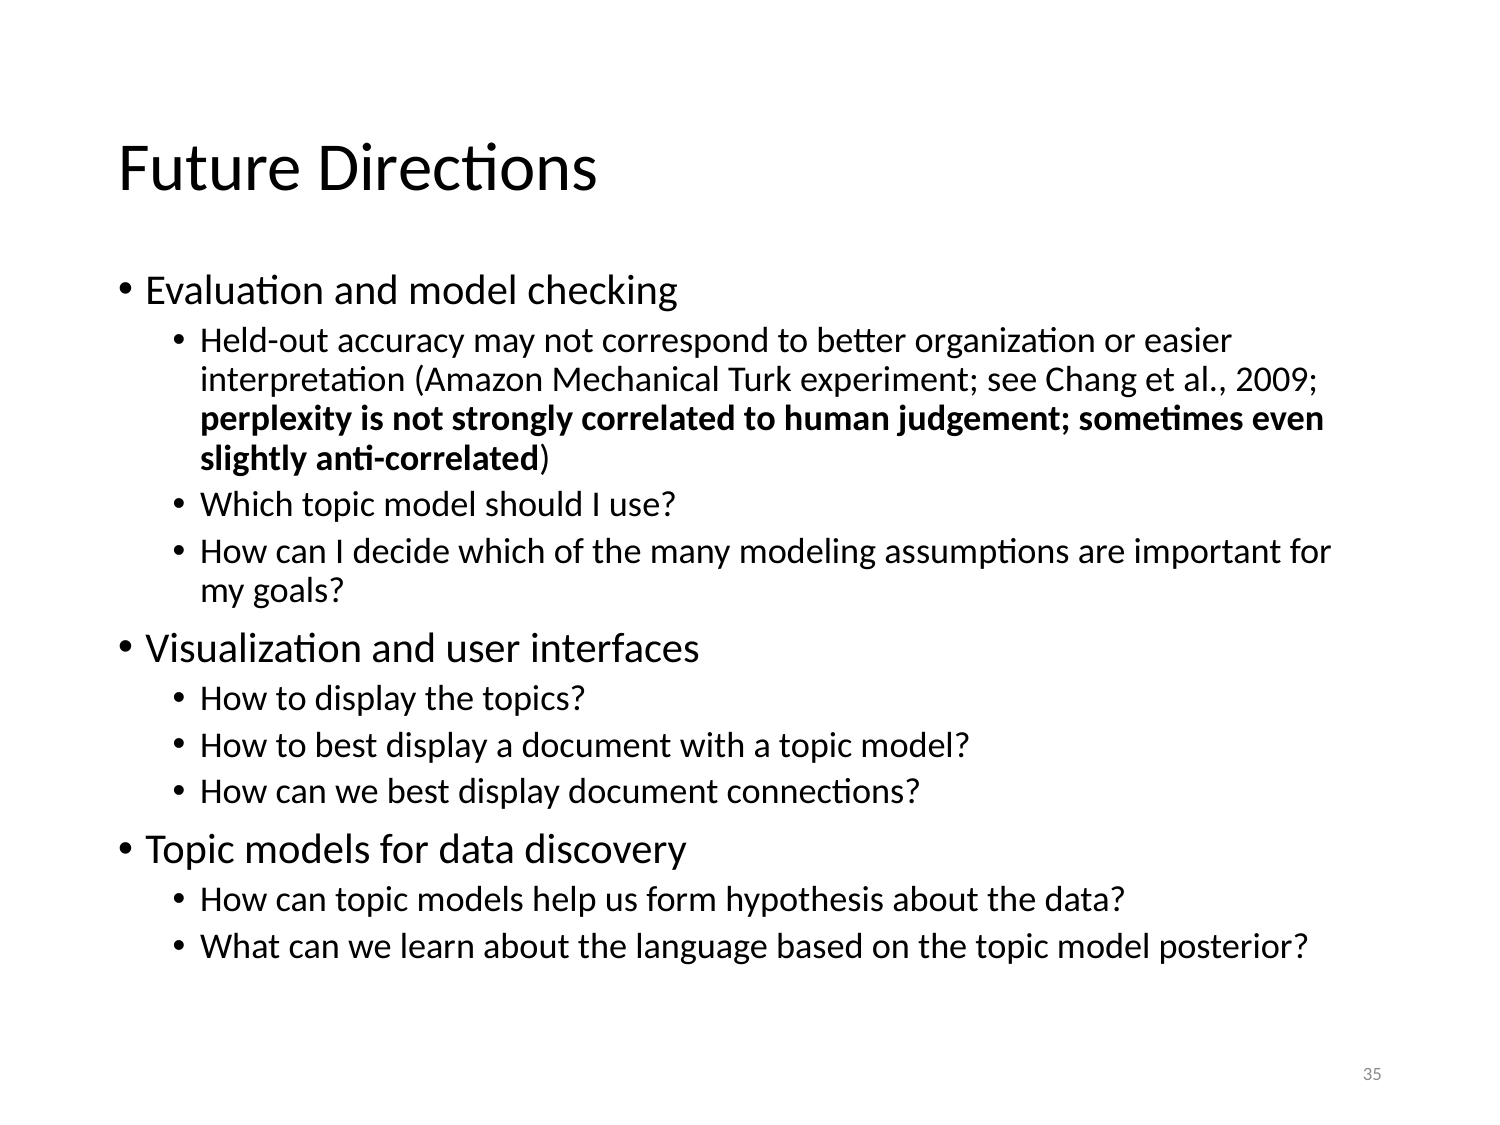

# Future Directions
Evaluation and model checking
Held-out accuracy may not correspond to better organization or easier interpretation (Amazon Mechanical Turk experiment; see Chang et al., 2009; perplexity is not strongly correlated to human judgement; sometimes even slightly anti-correlated)
Which topic model should I use?
How can I decide which of the many modeling assumptions are important for my goals?
Visualization and user interfaces
How to display the topics?
How to best display a document with a topic model?
How can we best display document connections?
Topic models for data discovery
How can topic models help us form hypothesis about the data?
What can we learn about the language based on the topic model posterior?
35